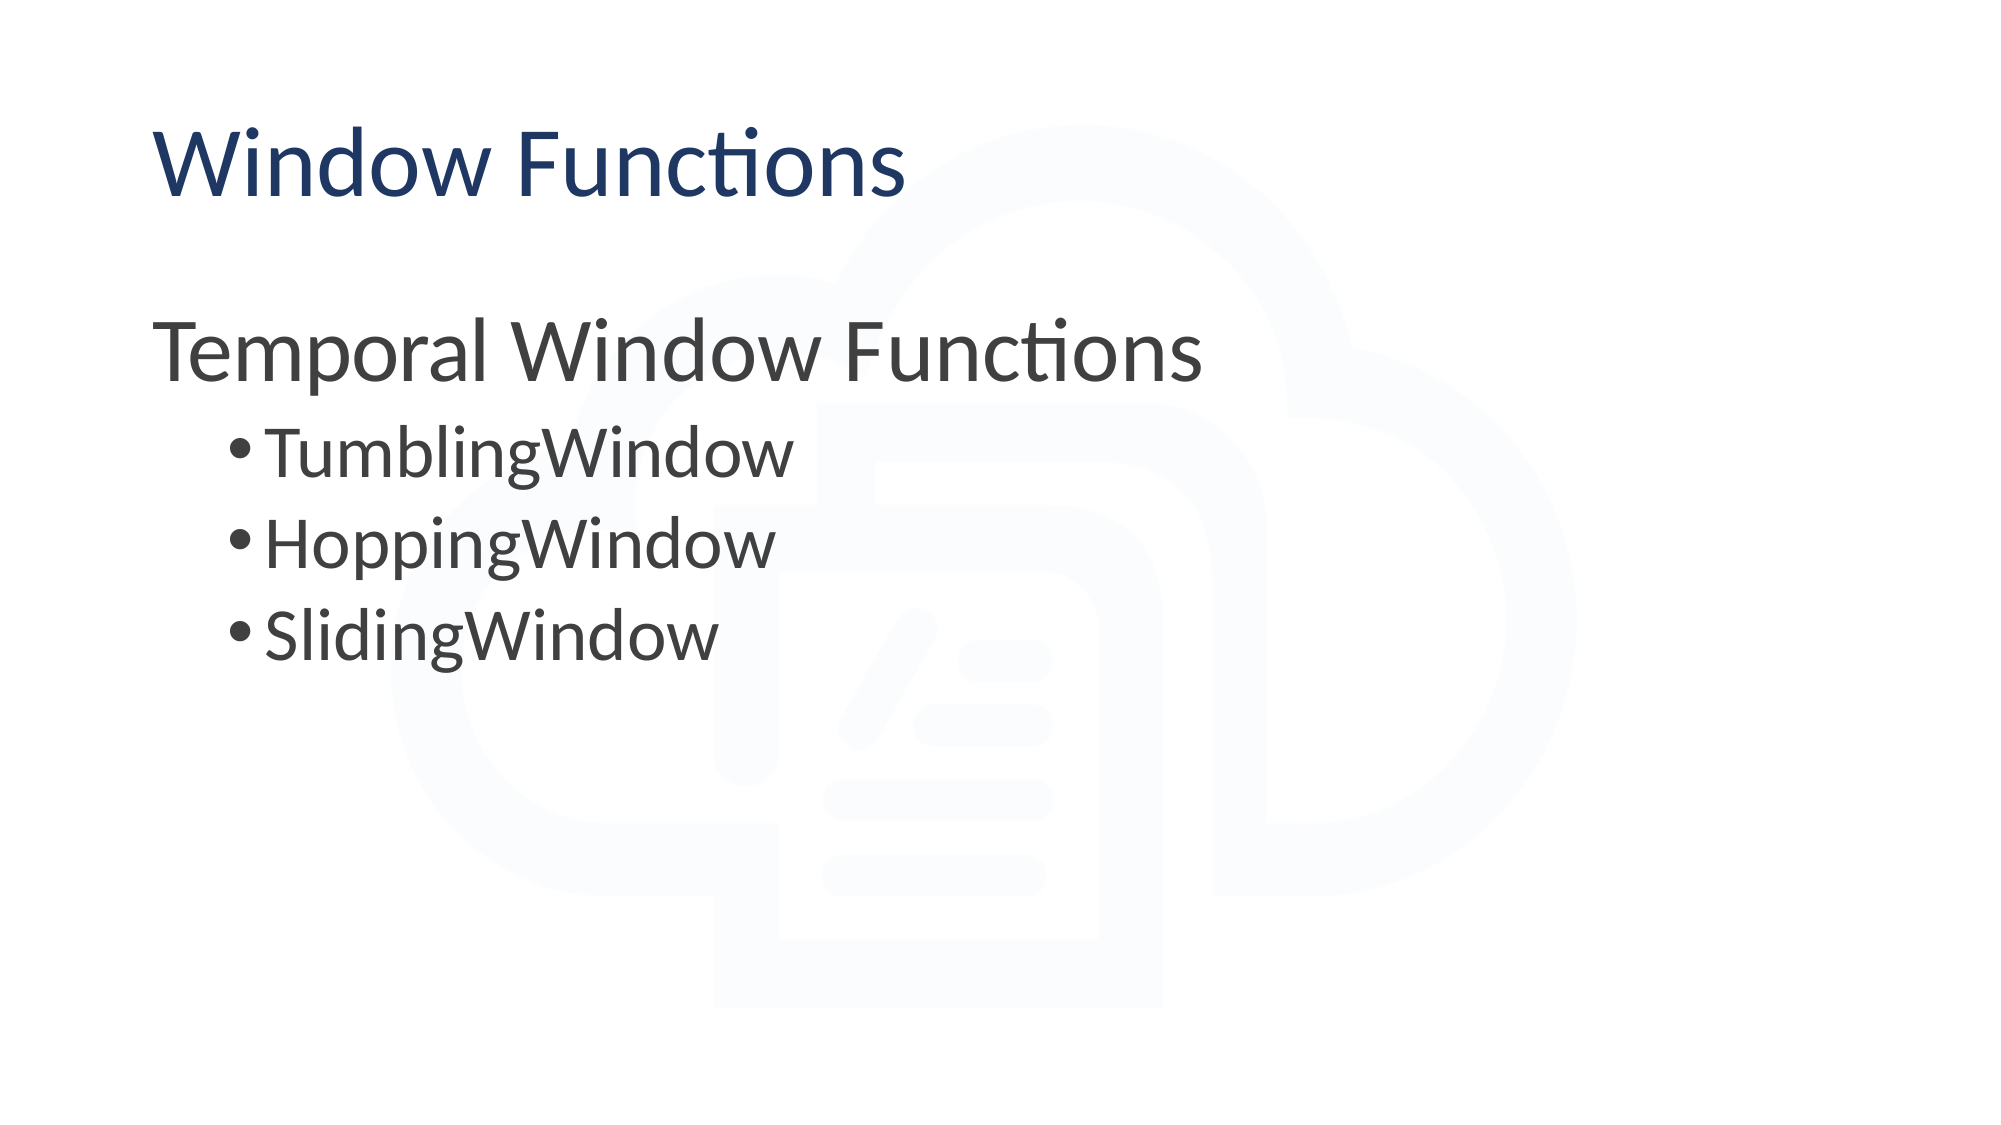

# Window Functions
Temporal Window Functions
TumblingWindow
HoppingWindow
SlidingWindow